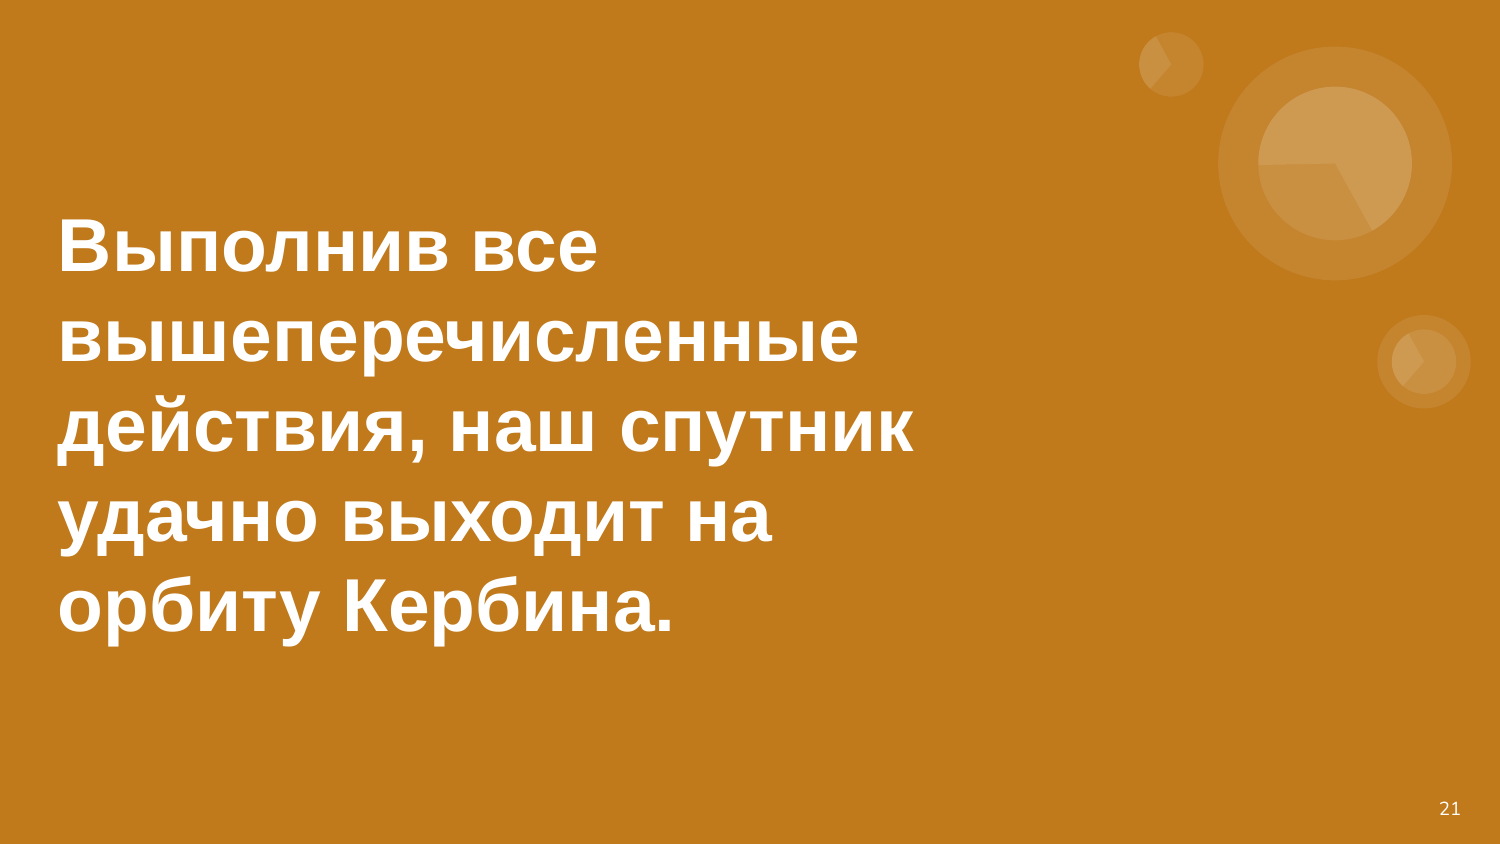

# Выполнив все вышеперечисленные действия, наш спутник
удачно выходит на орбиту Кербина.
21